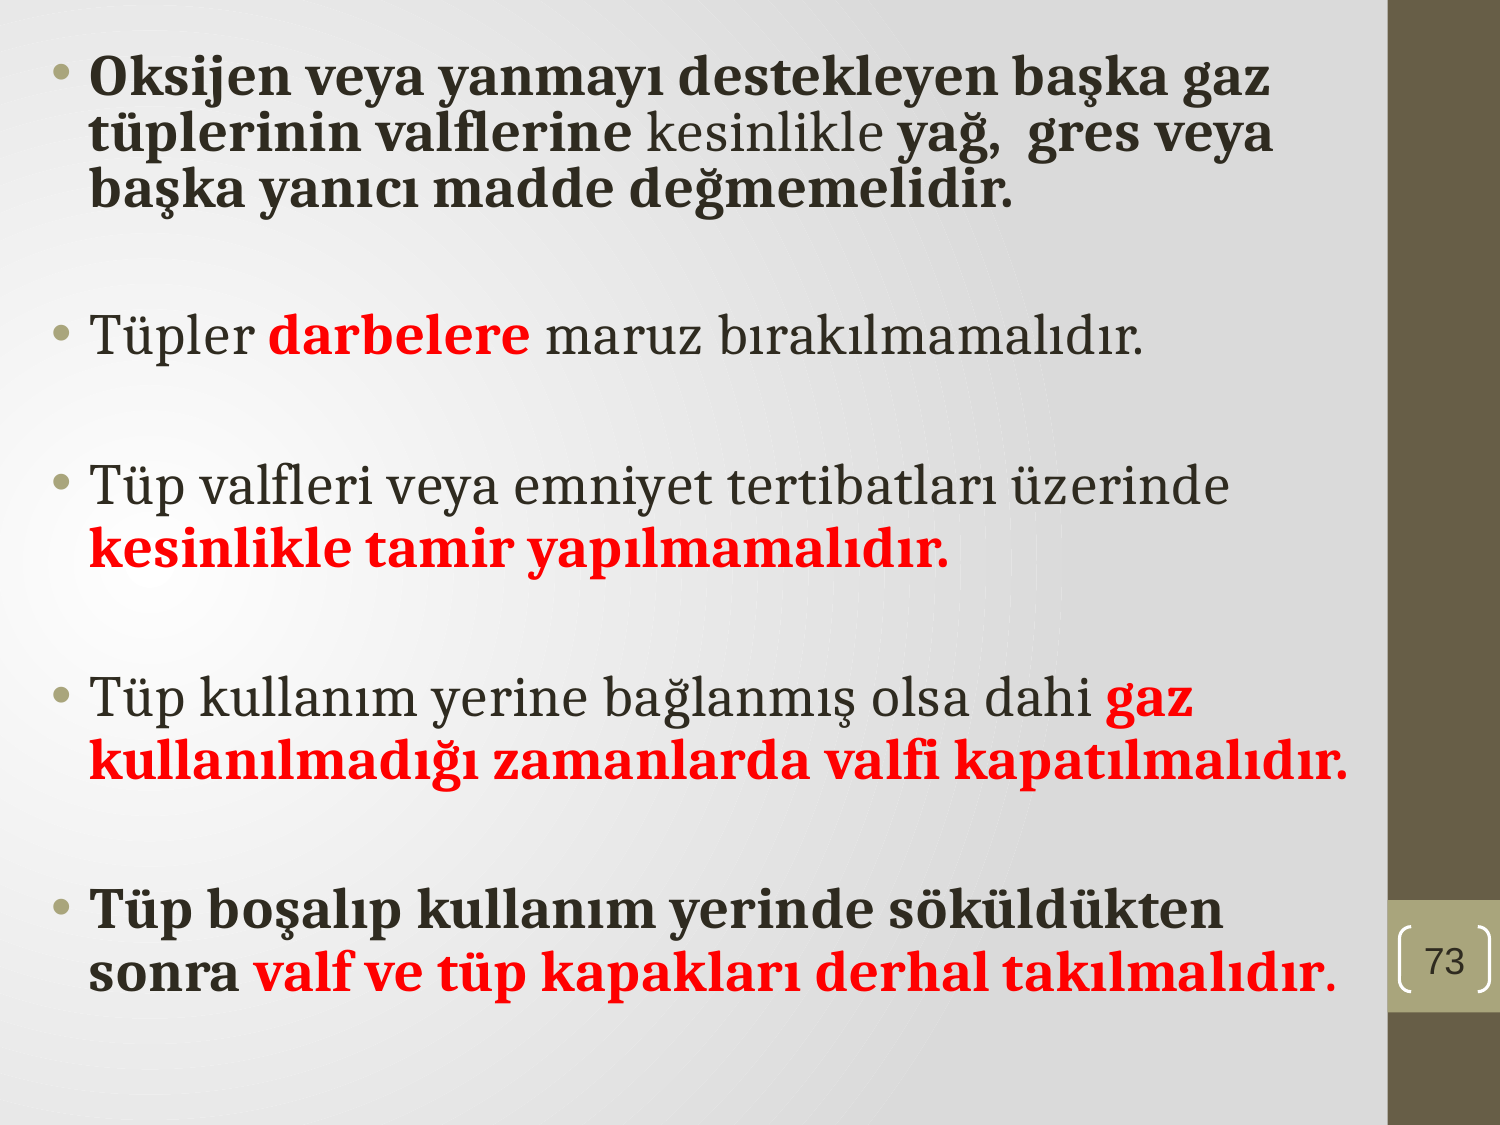

Oksijen veya yanmayı destekleyen başka gaz tüplerinin valflerine kesinlikle yağ,  gres veya başka yanıcı madde değmemelidir.

Tüpler darbelere maruz bırakılmamalıdır.

Tüp valfleri veya emniyet tertibatları üzerinde kesinlikle tamir yapılmamalıdır.

Tüp kullanım yerine bağlanmış olsa dahi gaz kullanılmadığı zamanlarda valfi kapatılmalıdır.

Tüp boşalıp kullanım yerinde söküldükten sonra valf ve tüp kapakları derhal takılmalıdır.
73